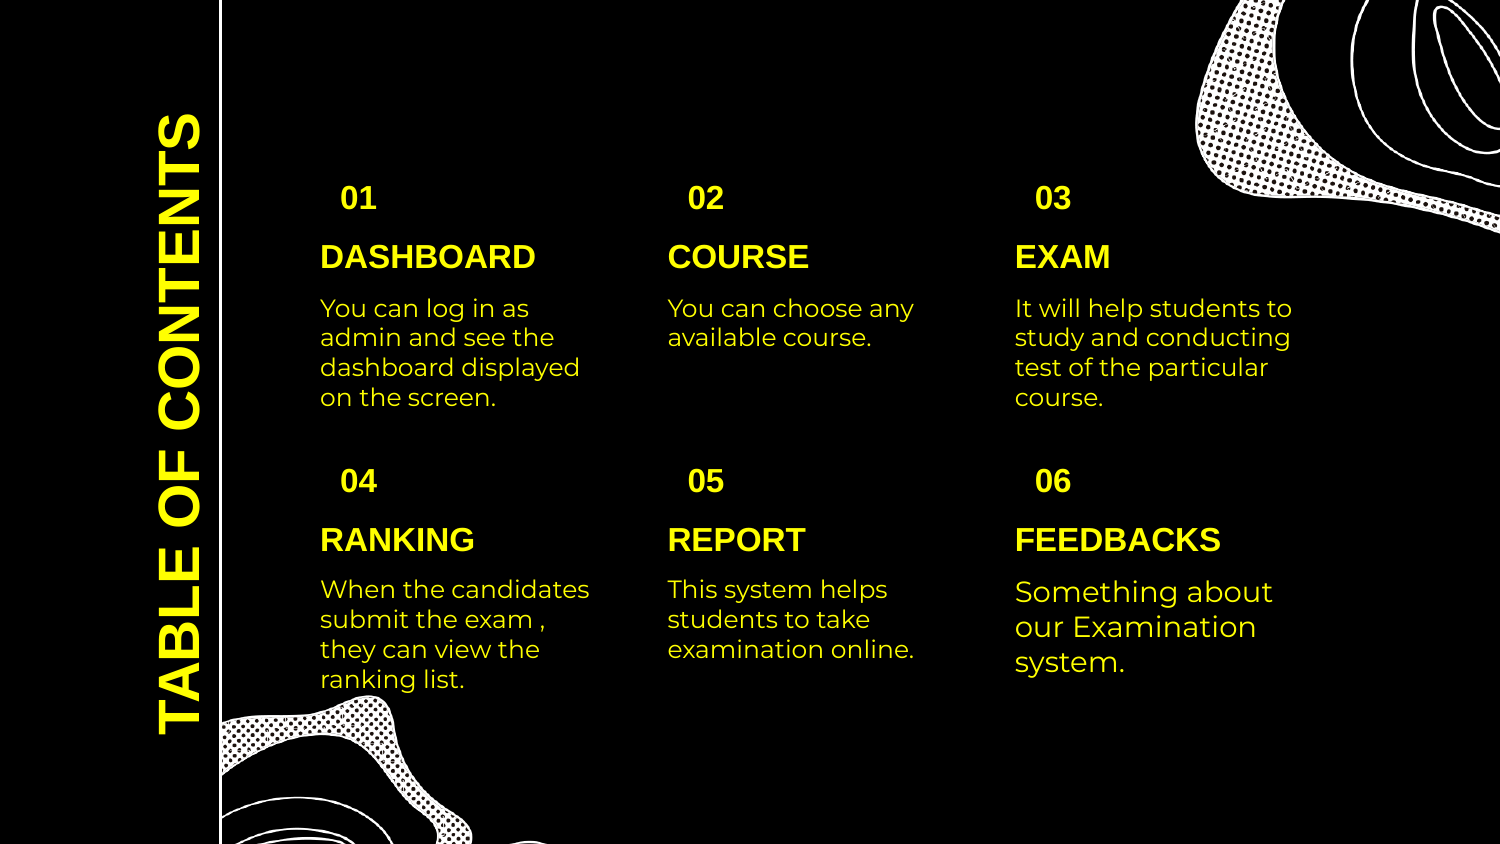

01
02
03
DASHBOARD
COURSE
EXAM
You can log in as admin and see the dashboard displayed on the screen.
It will help students to study and conducting test of the particular course.
You can choose any available course.
# TABLE OF CONTENTS
04
05
06
RANKING
REPORT
FEEDBACKS
When the candidates submit the exam , they can view the ranking list.
Something about our Examination system.
This system helps students to take examination online.